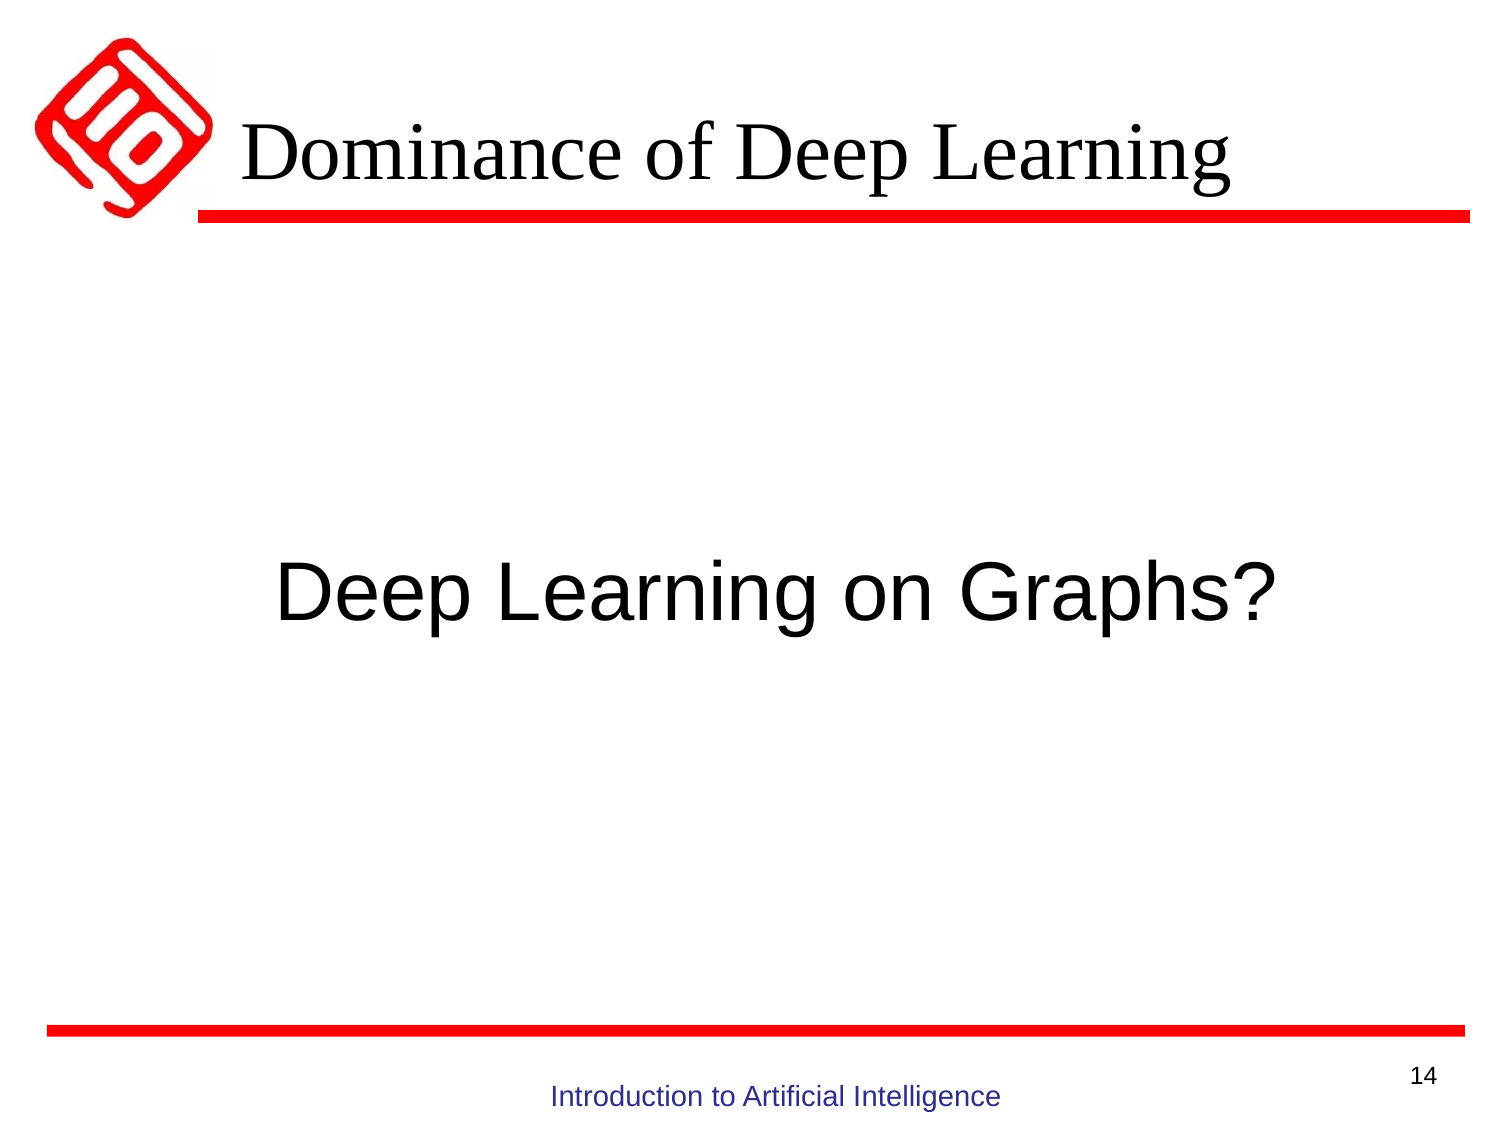

# Dominance of Deep Learning
Deep Learning on Graphs?
14
Introduction to Artificial Intelligence